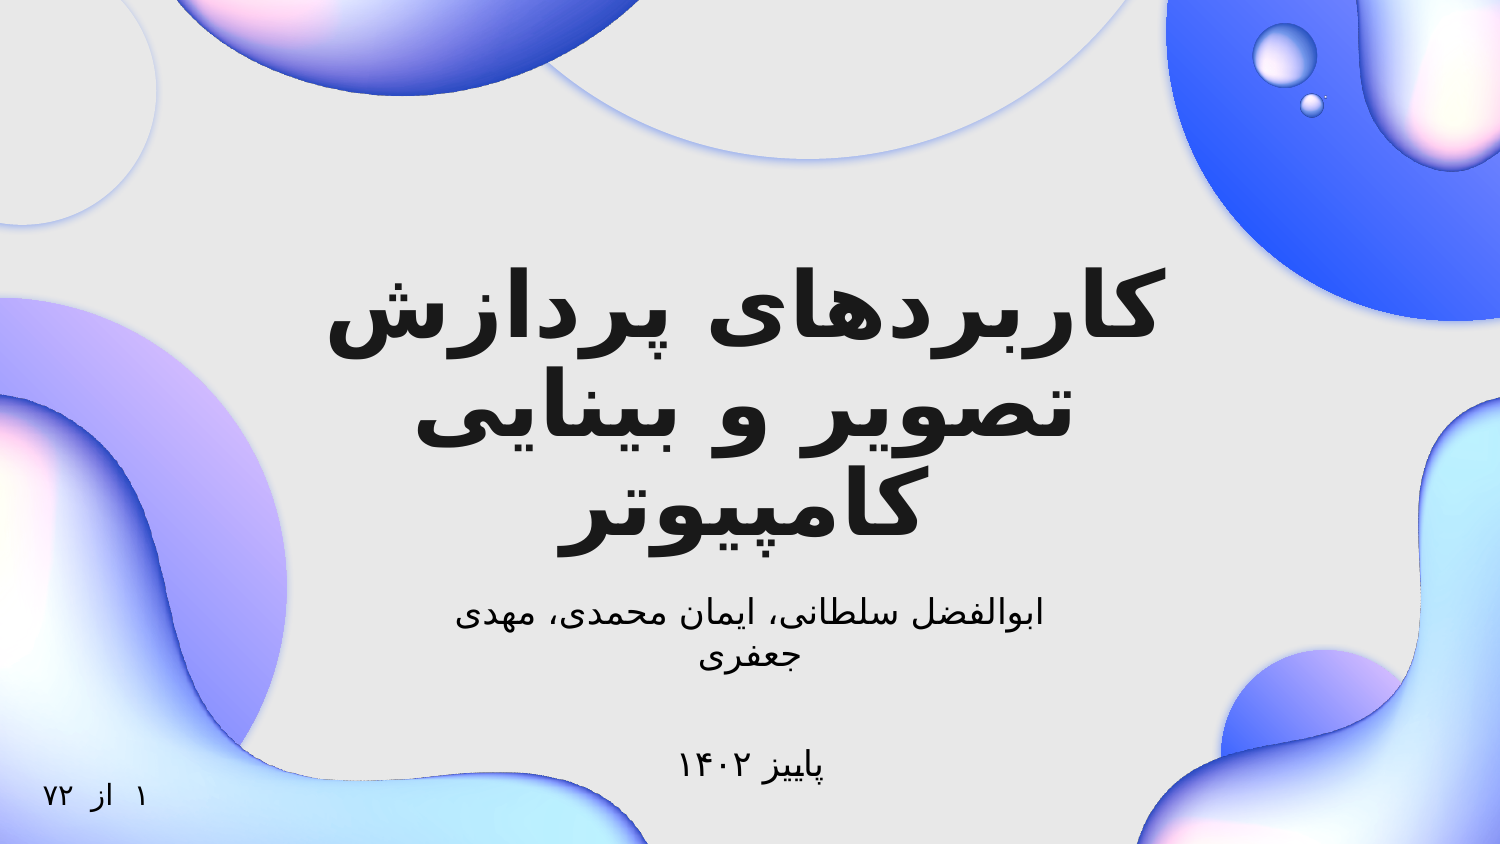

# کاربردهای پردازش تصویر و بینایی کامپیوتر
ابوالفضل سلطانی، ایمان محمدی، مهدی جعفری

پاییز ۱۴۰۲

۷۲
از
۱